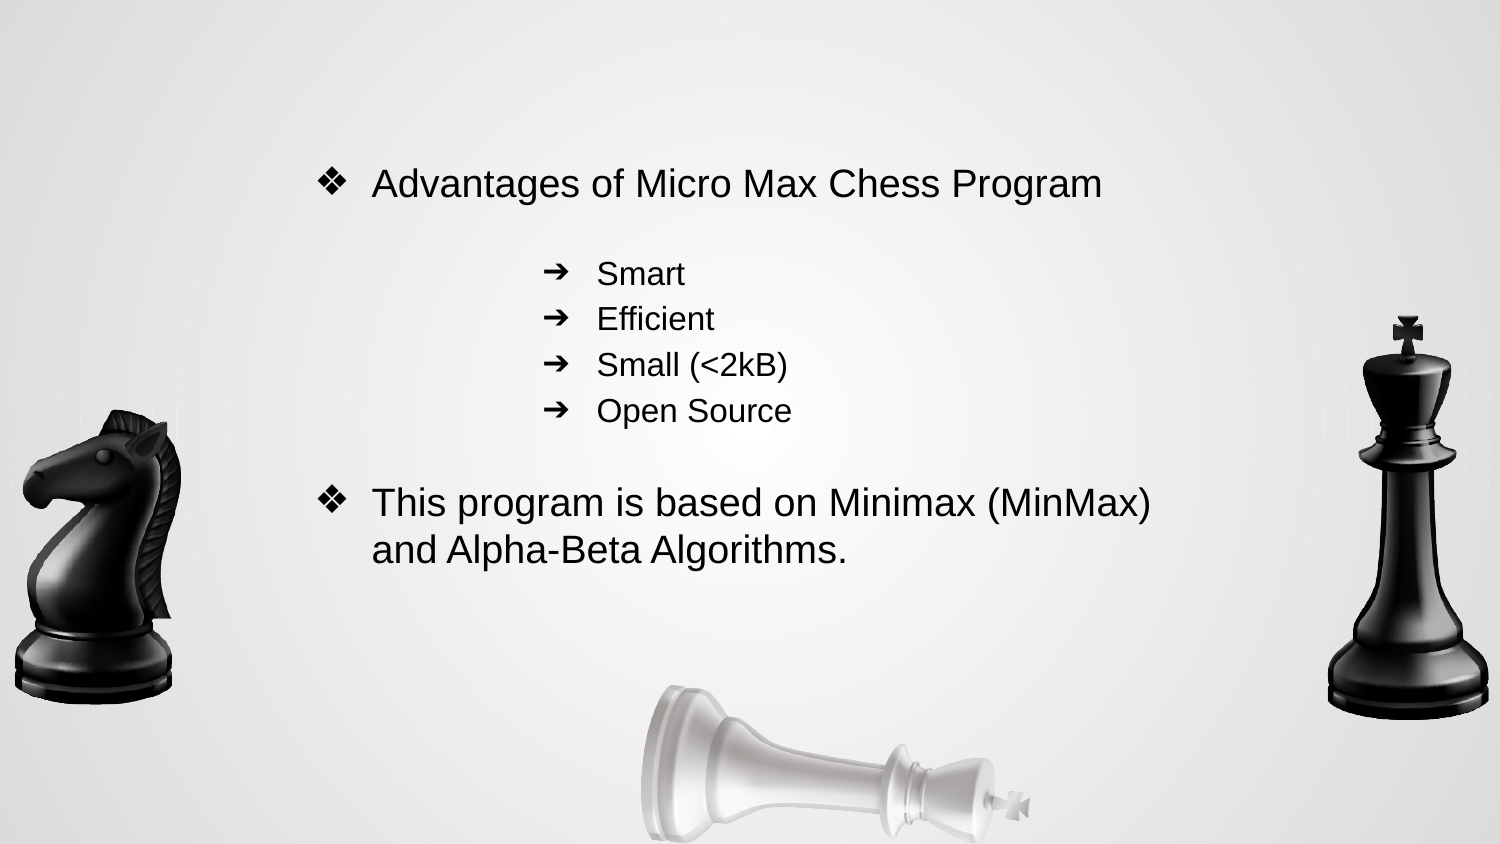

# Advantages of Micro Max Chess Program

Smart
Efficient
Small (<2kB)
Open Source

This program is based on Minimax (MinMax)  and Alpha-Beta Algorithms.